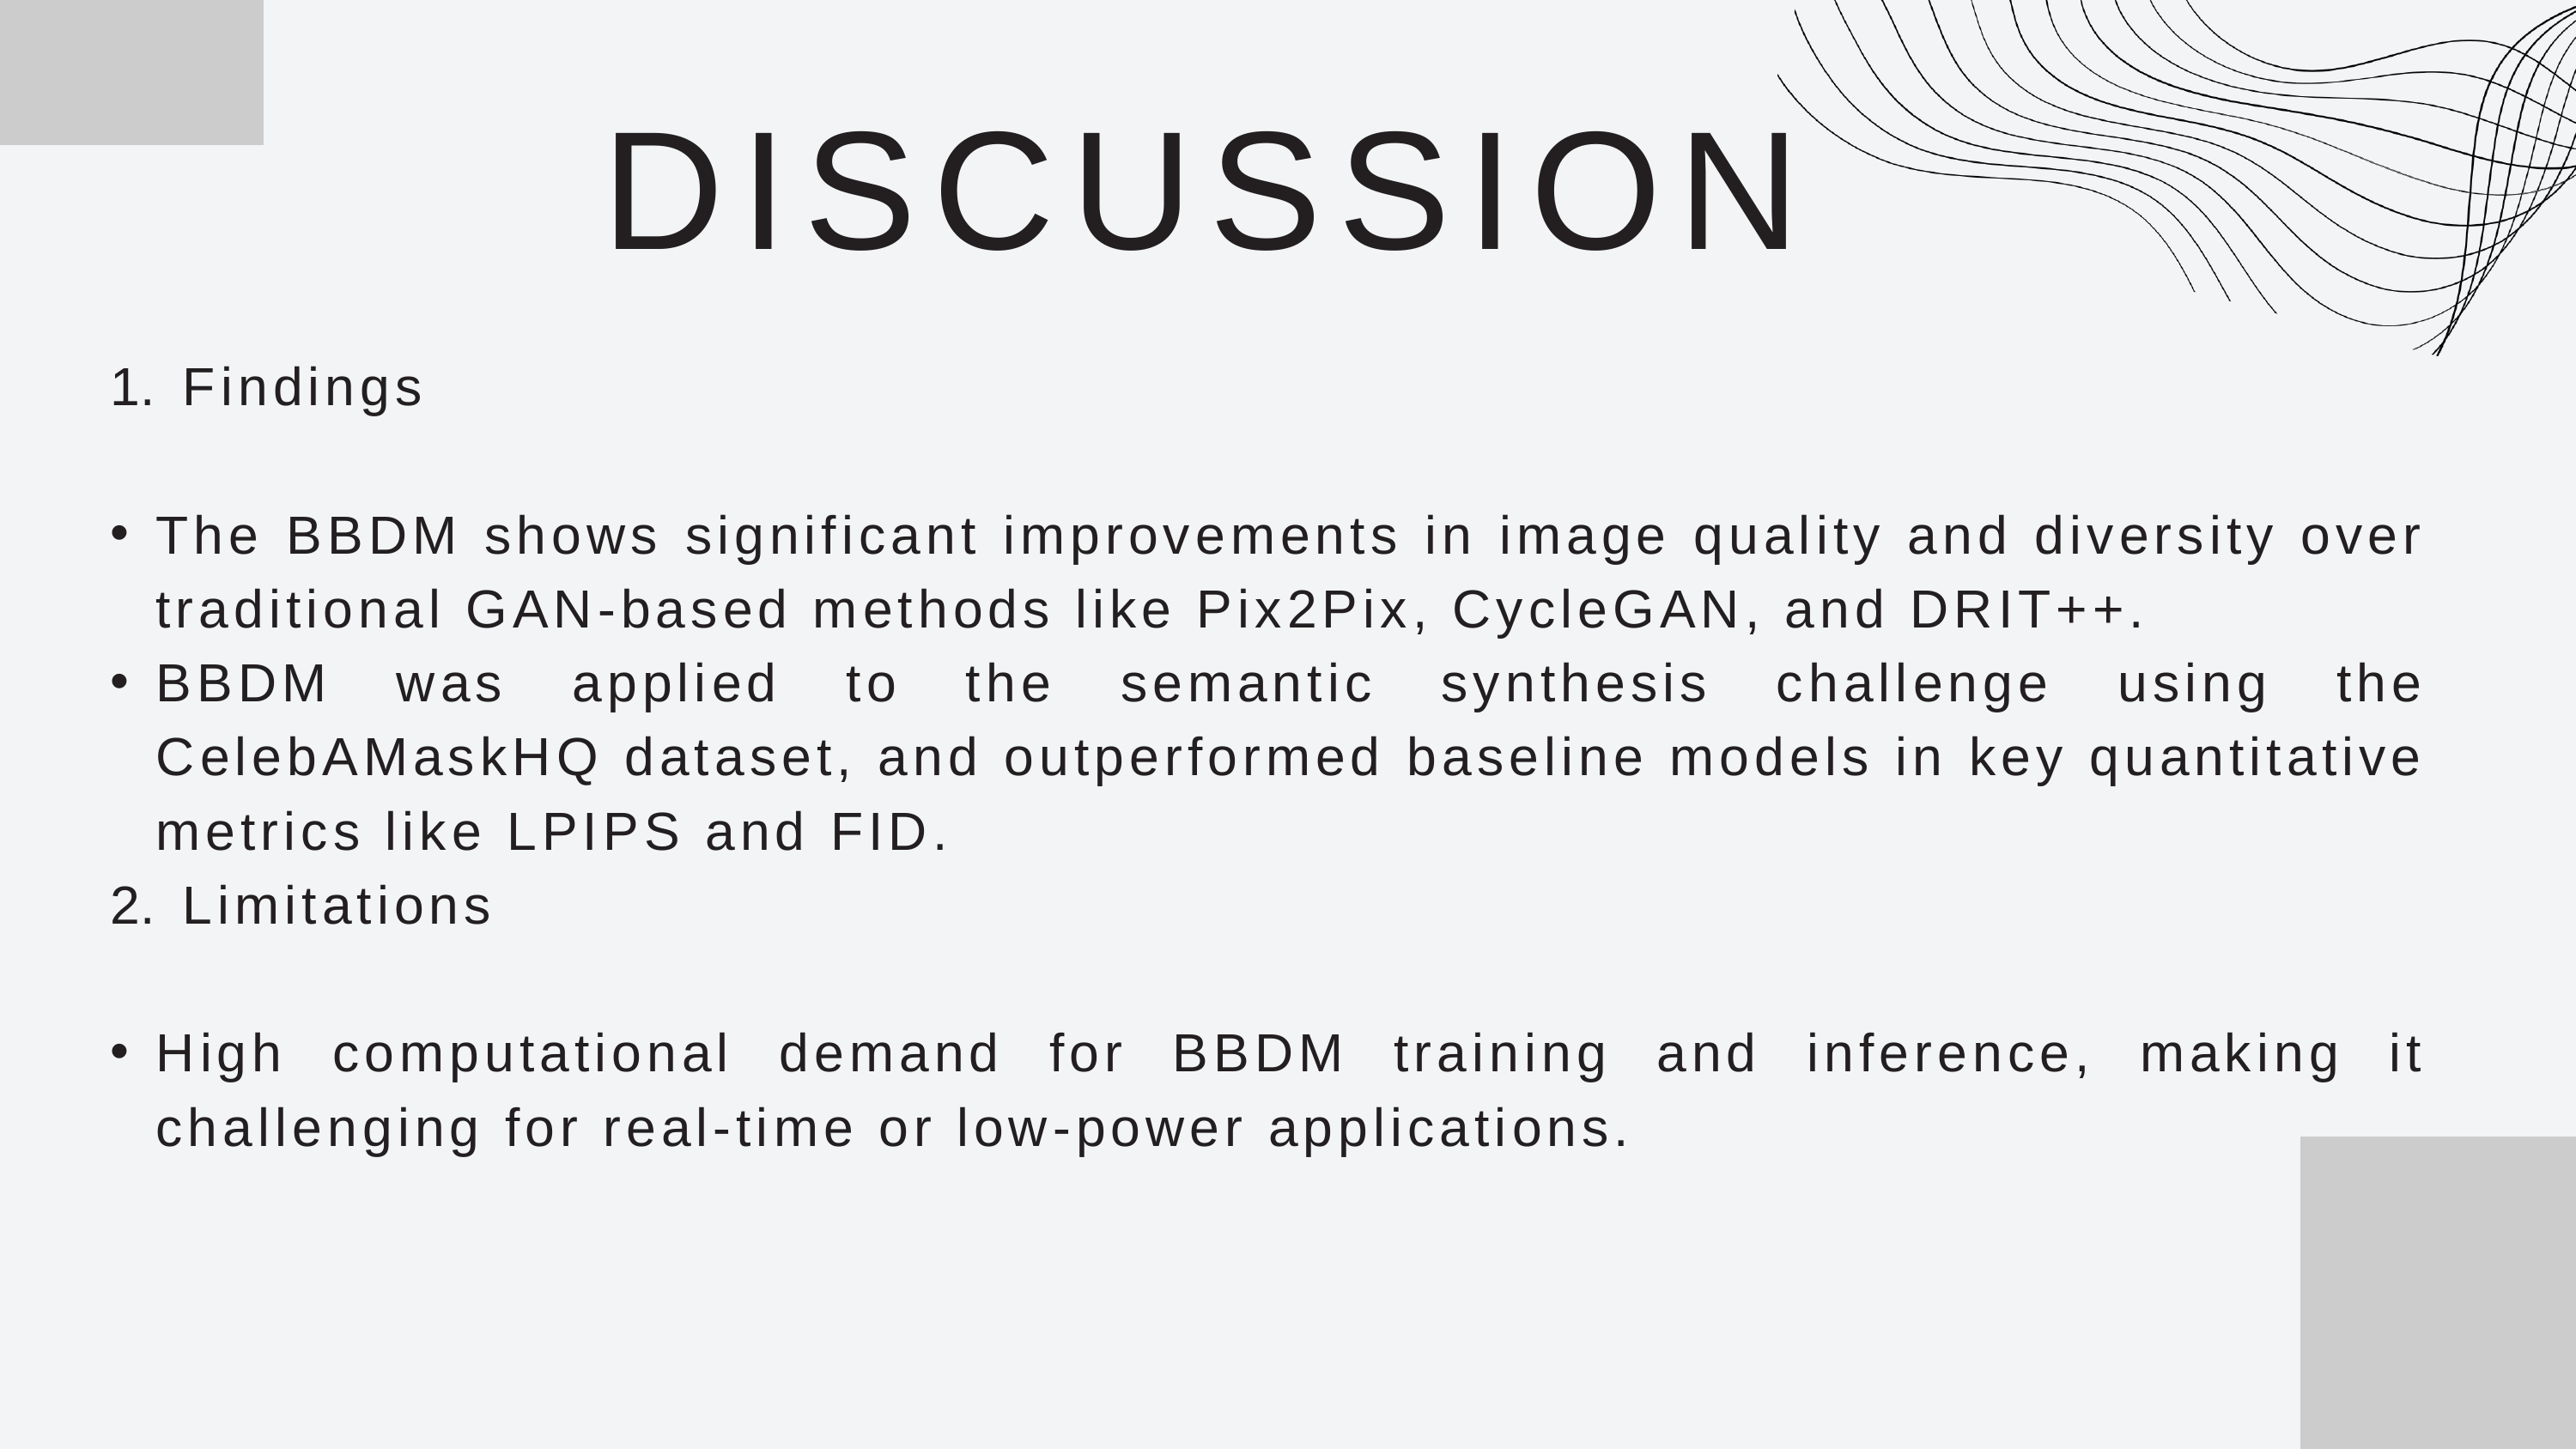

DISCUSSION
Findings

The BBDM shows significant improvements in image quality and diversity over traditional GAN-based methods like Pix2Pix, CycleGAN, and DRIT++.
BBDM was applied to the semantic synthesis challenge using the CelebAMaskHQ dataset, and outperformed baseline models in key quantitative metrics like LPIPS and FID.
Limitations

High computational demand for BBDM training and inference, making it challenging for real-time or low-power applications.